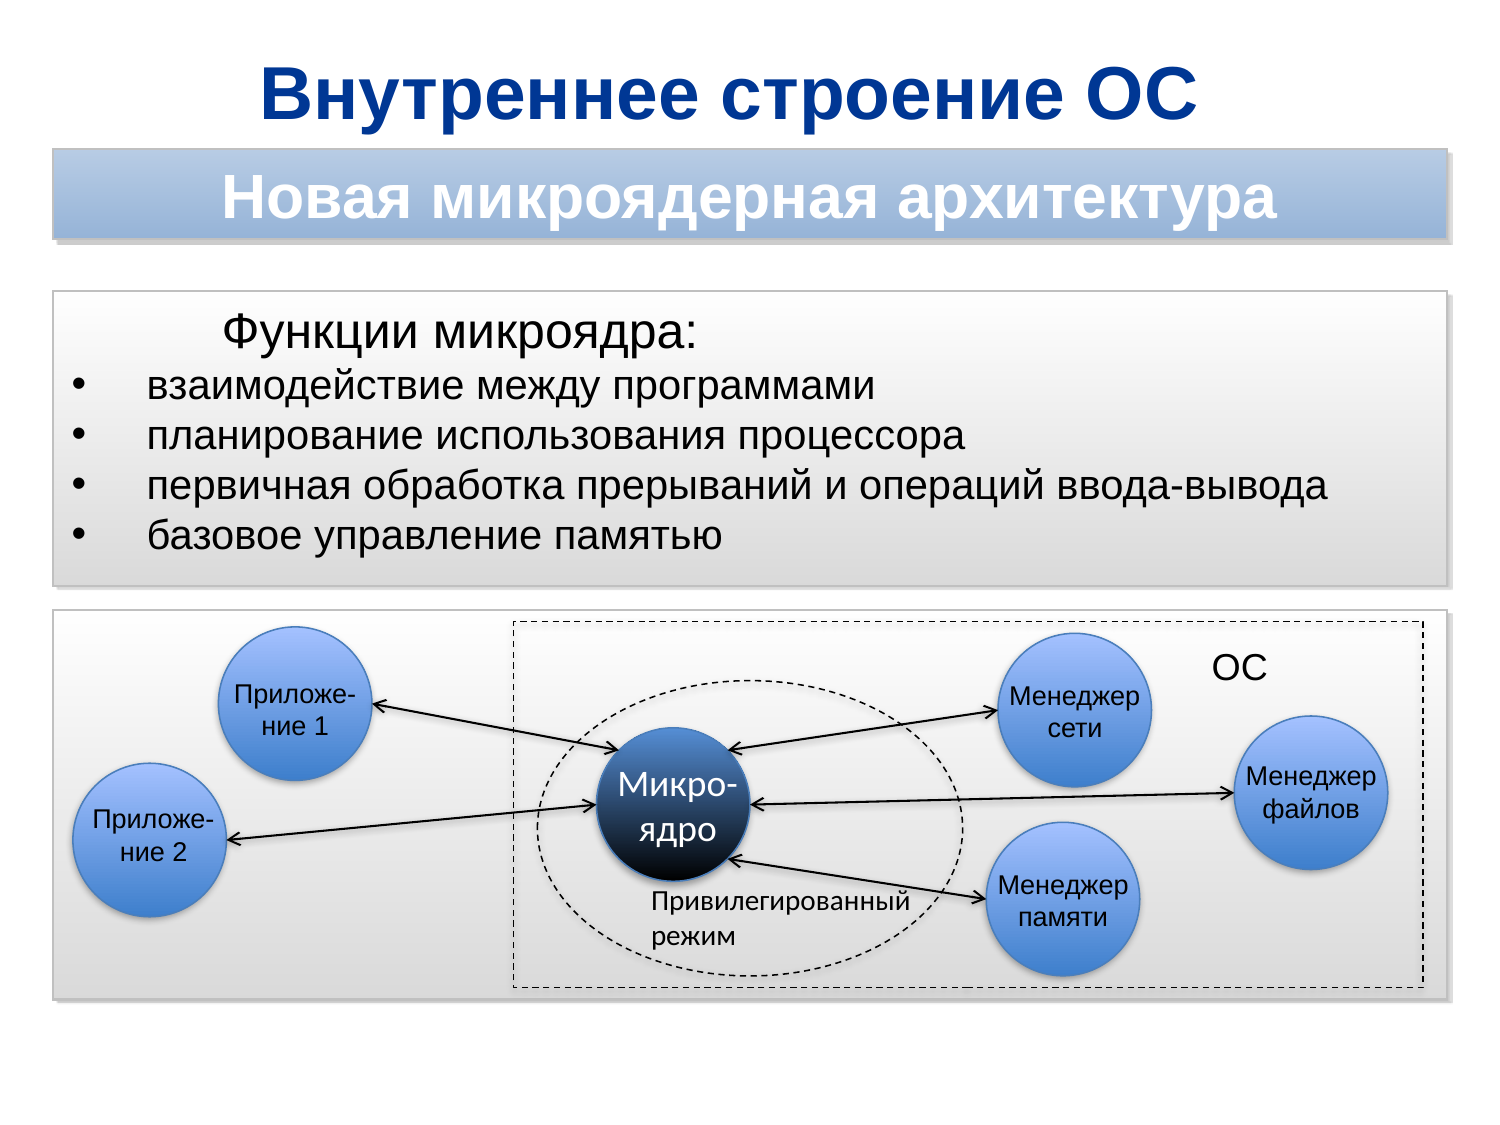

Внутреннее строение ОС
Новая микроядерная архитектура

	Функции микроядра:
взаимодействие между программами
планирование использования процессора
первичная обработка прерываний и операций ввода-вывода
базовое управление памятью

ОС
Приложе-ние 1
Менеджер сети

Микро-
ядро
Менеджер файлов

Приложе-ние 2

Менеджер памяти
Привилегированный режим